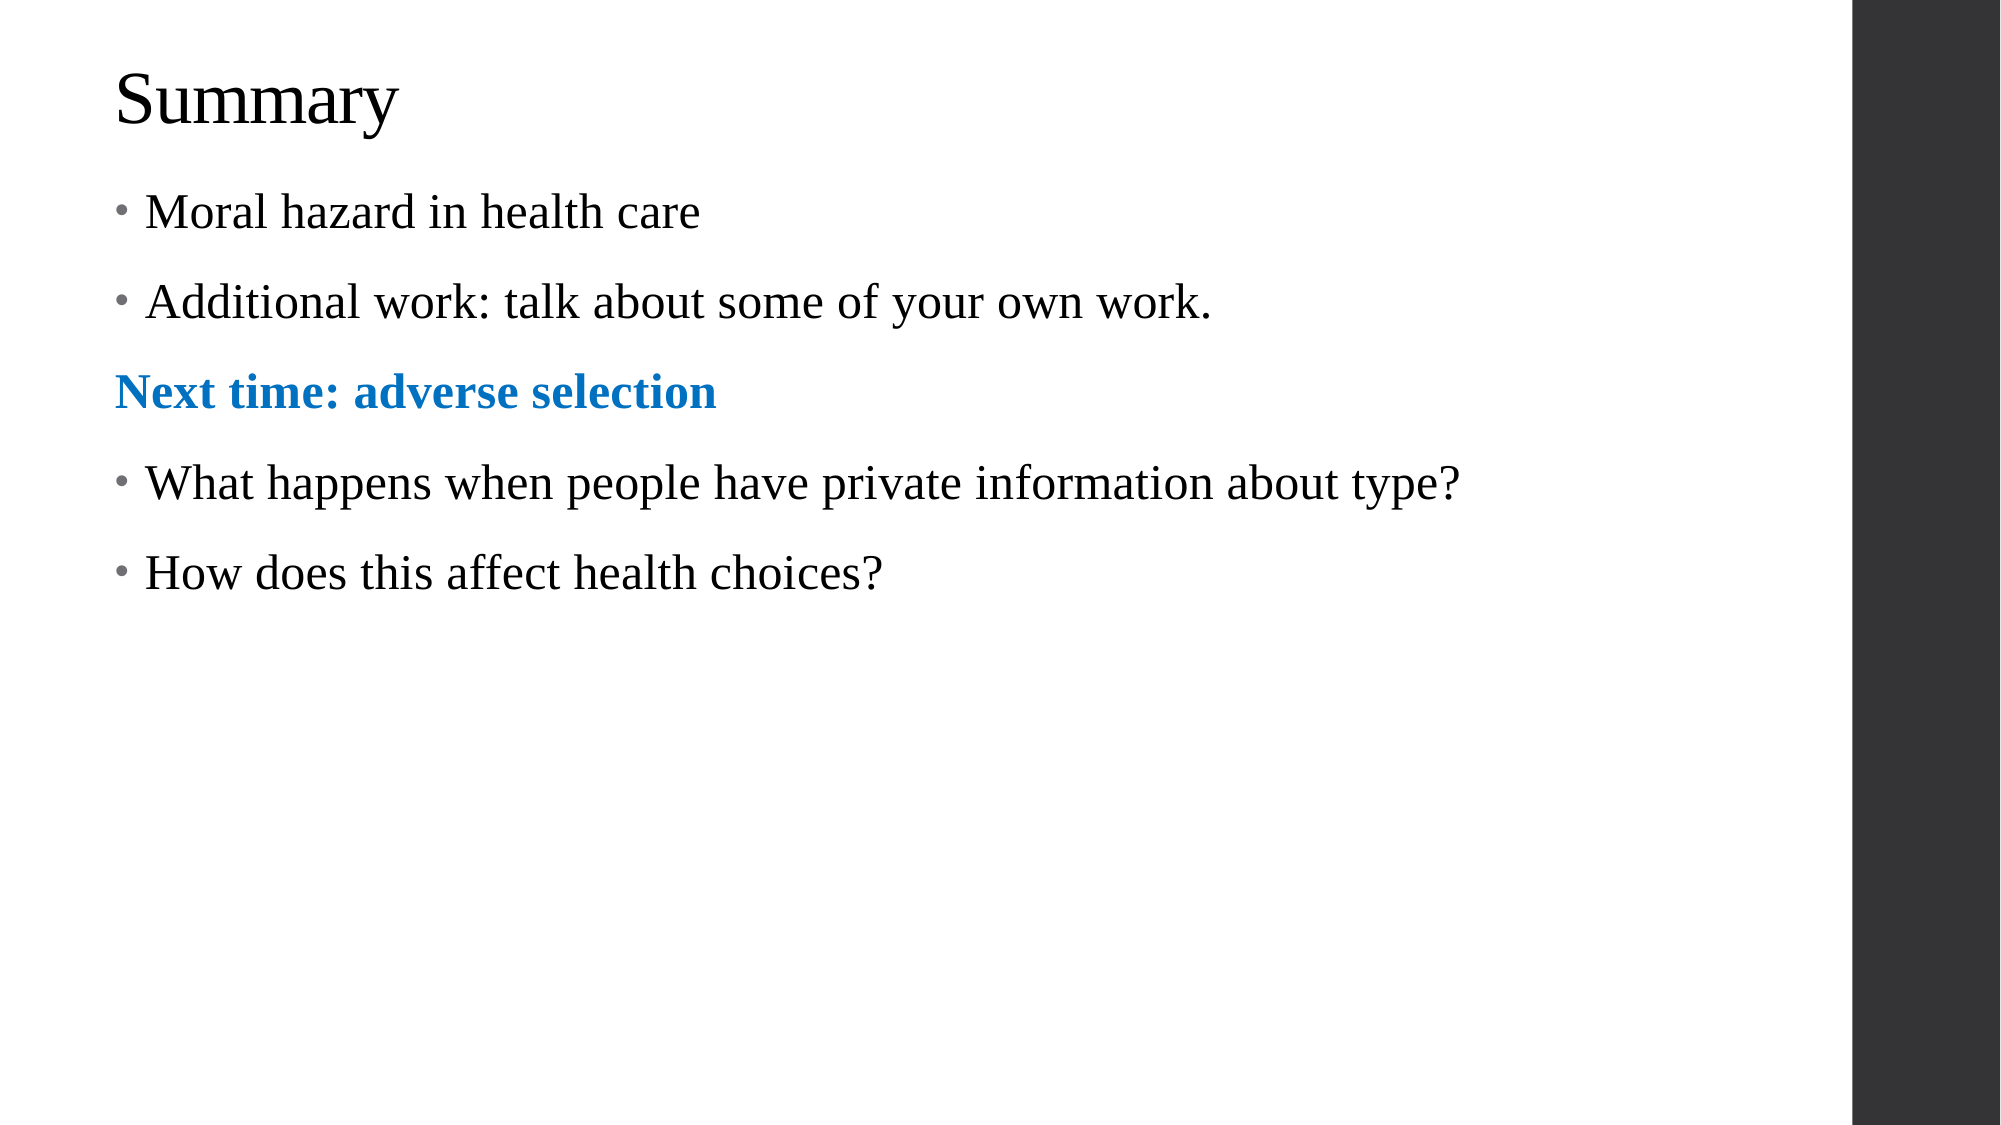

# Summary
Moral hazard in health care
Additional work: talk about some of your own work.
Next time: adverse selection
What happens when people have private information about type?
How does this affect health choices?